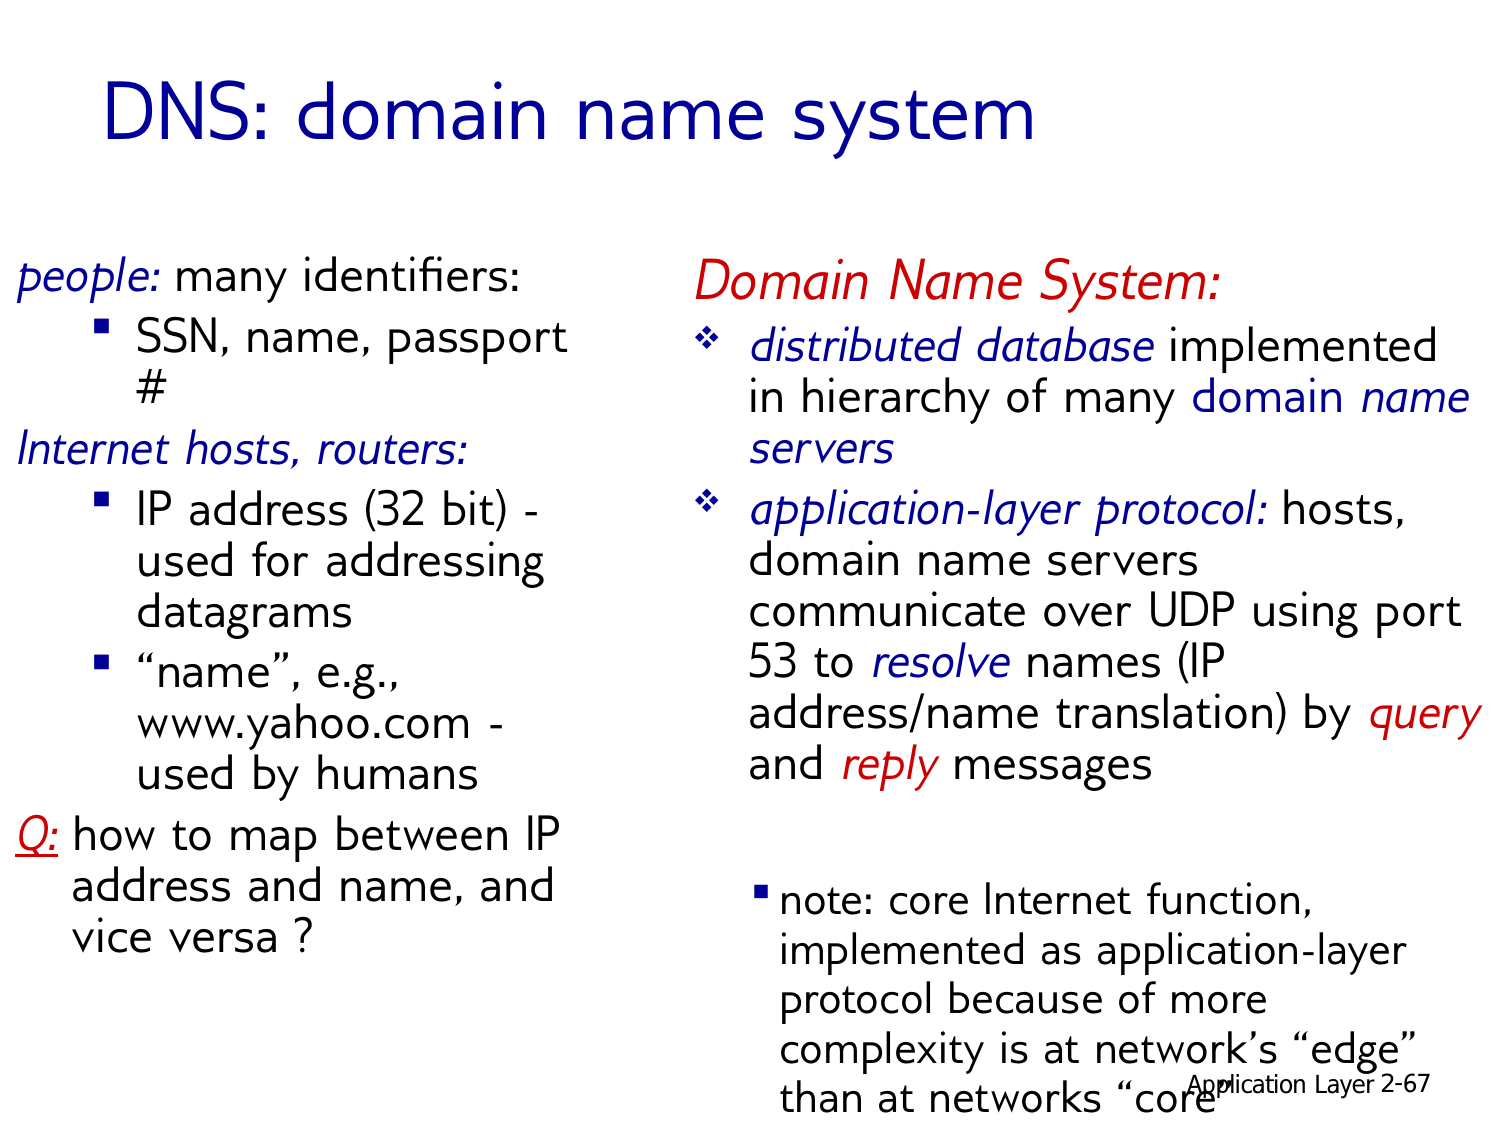

# DNS: domain name system
people: many identifiers:
SSN, name, passport #
Internet hosts, routers:
IP address (32 bit) - used for addressing datagrams
“name”, e.g., www.yahoo.com - used by humans
Q: how to map between IP address and name, and vice versa ?
Domain Name System:
distributed database implemented in hierarchy of many domain name servers
application-layer protocol: hosts, domain name servers communicate over UDP using port 53 to resolve names (IP address/name translation) by query and reply messages

note: core Internet function, implemented as application-layer protocol because of more complexity is at network’s “edge” than at networks “core”
2-67
Application Layer